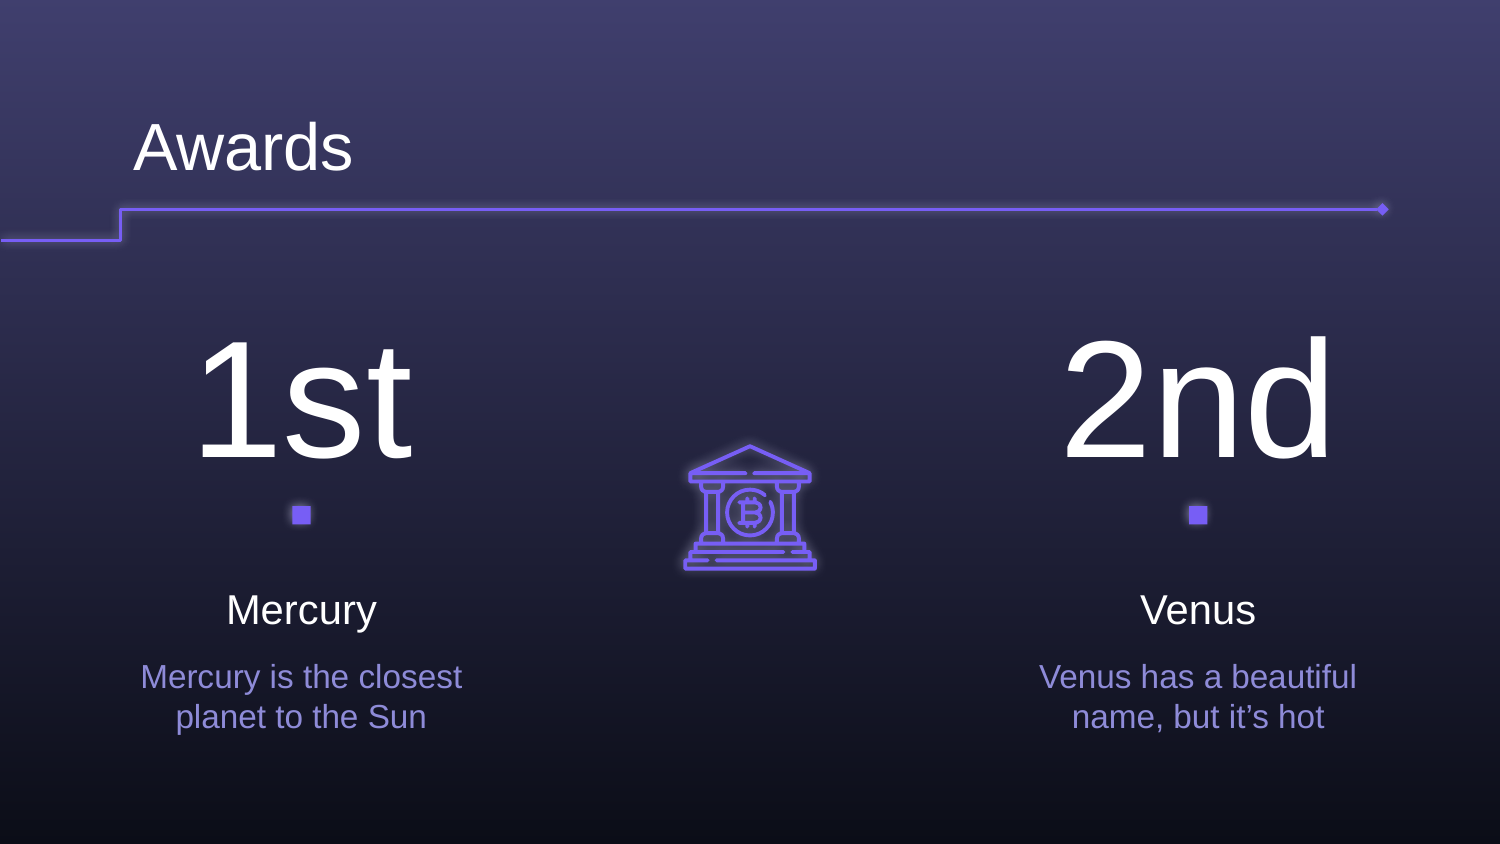

# Awards
1st
2nd

Mercury
Venus
Mercury is the closest planet to the Sun
Venus has a beautiful name, but it’s hot